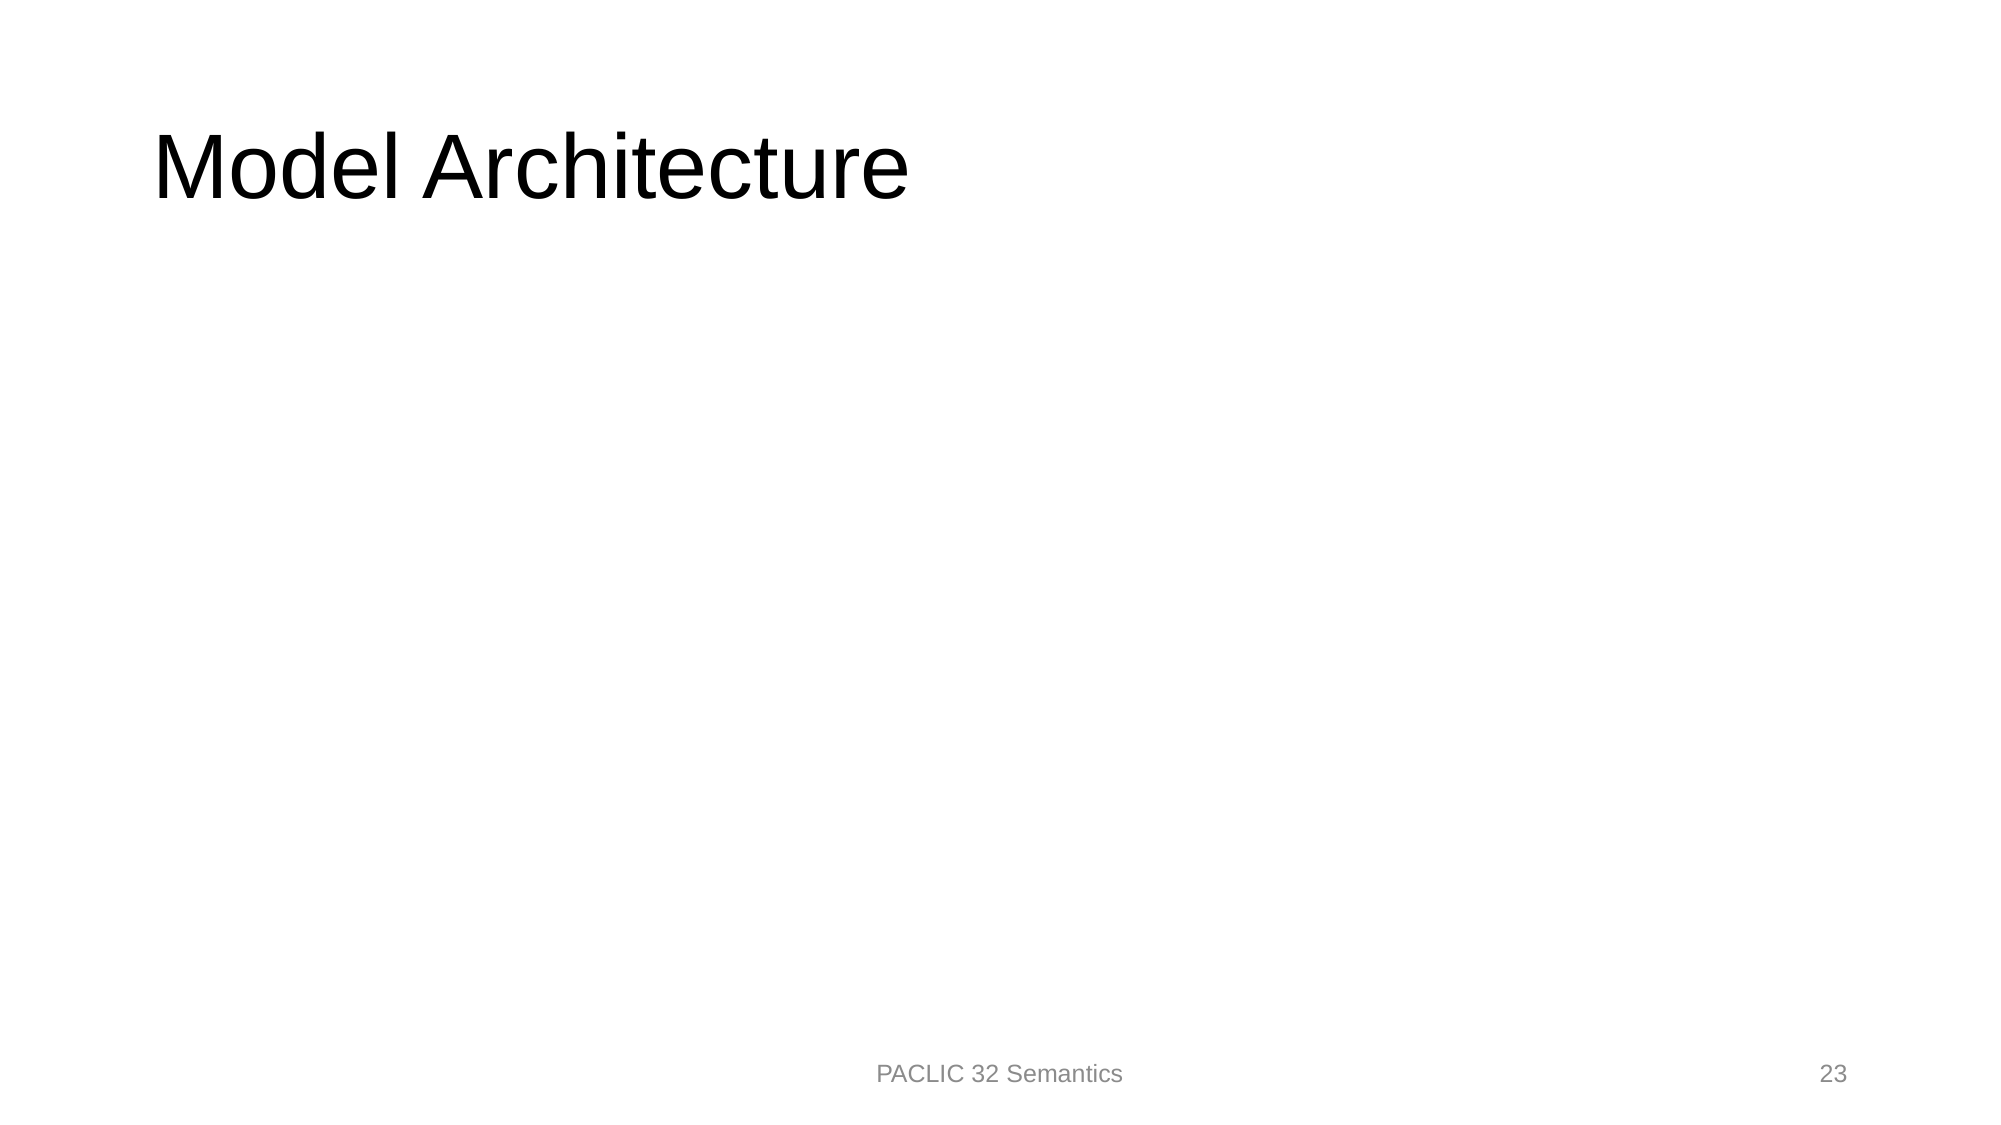

# Model Architecture

PACLIC 32 Semantics
23